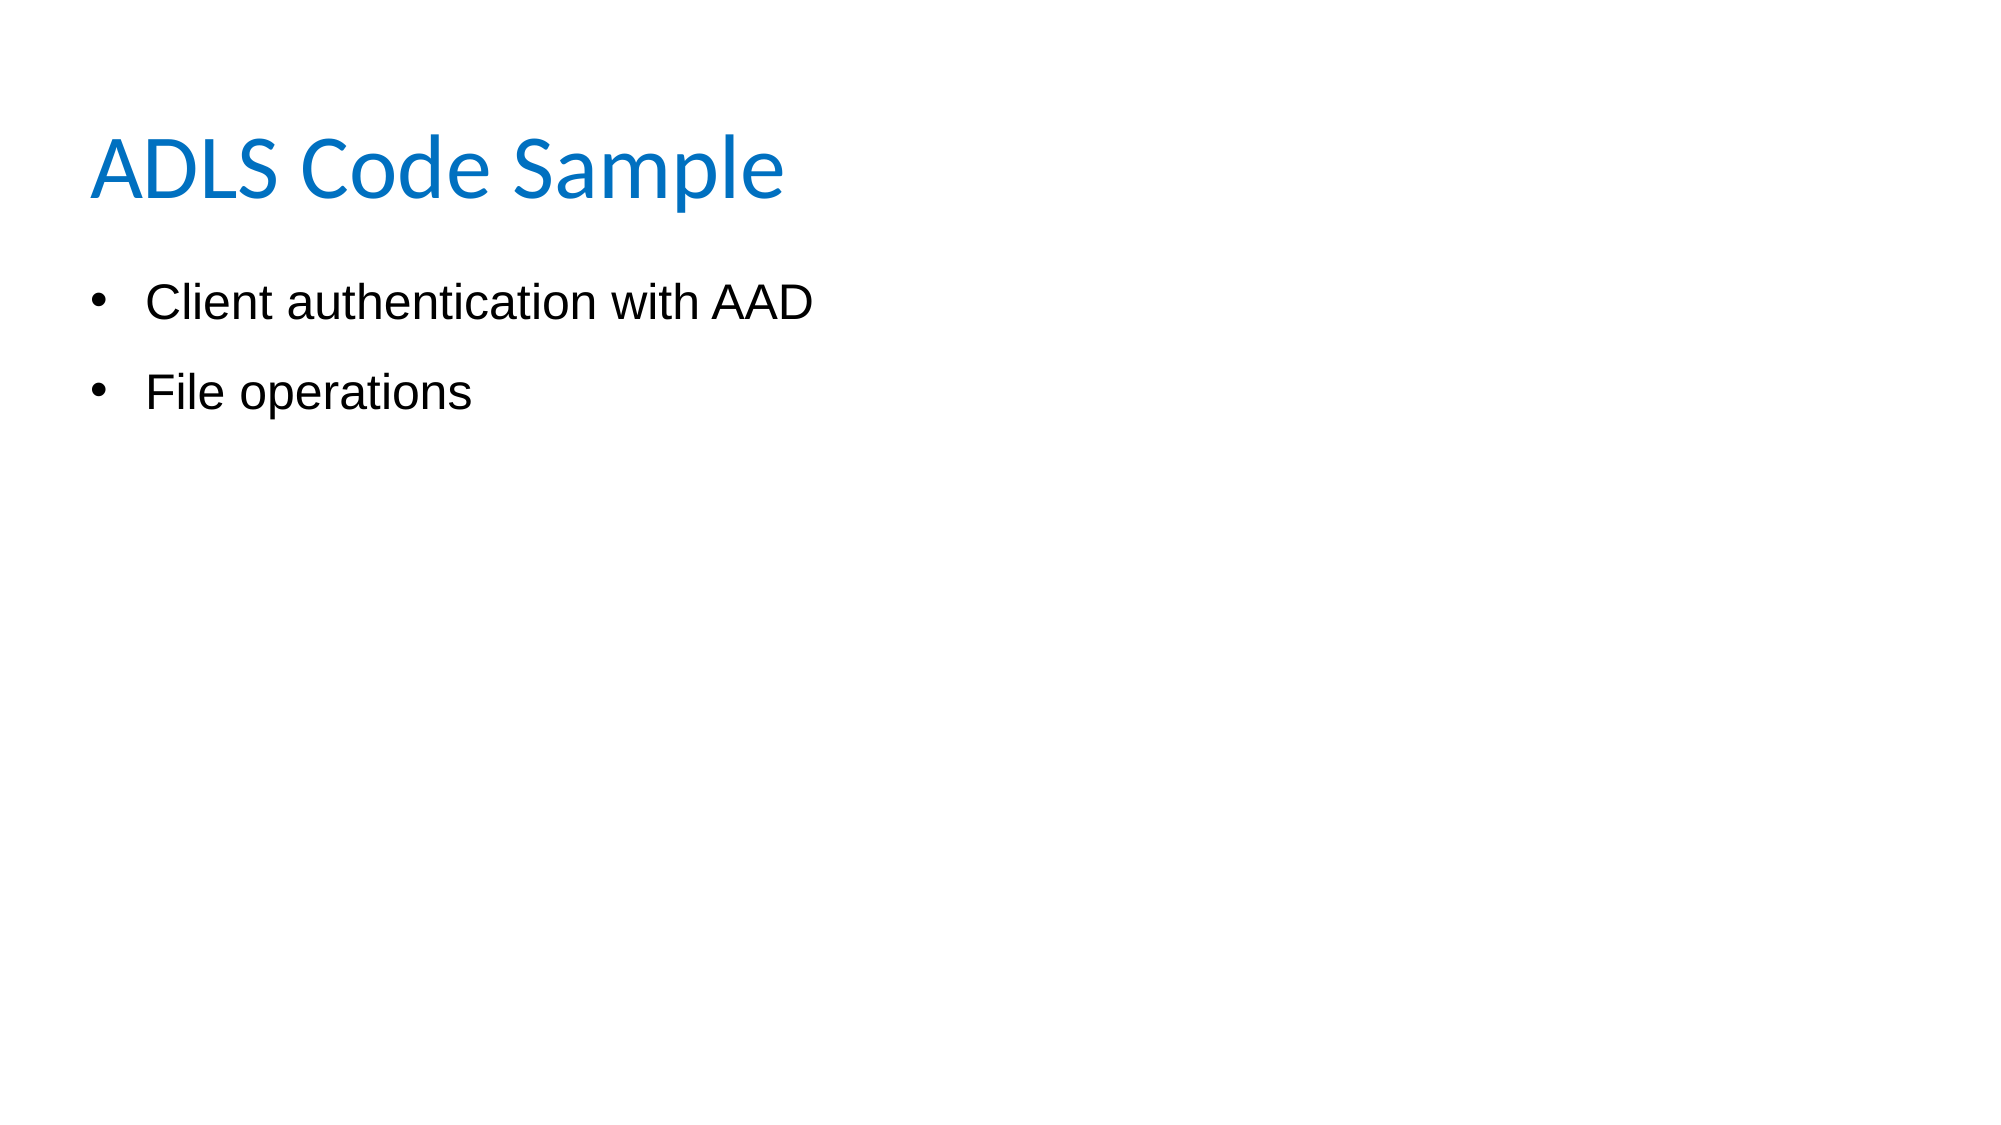

# ADLS Code Sample
Client authentication with AAD
File operations